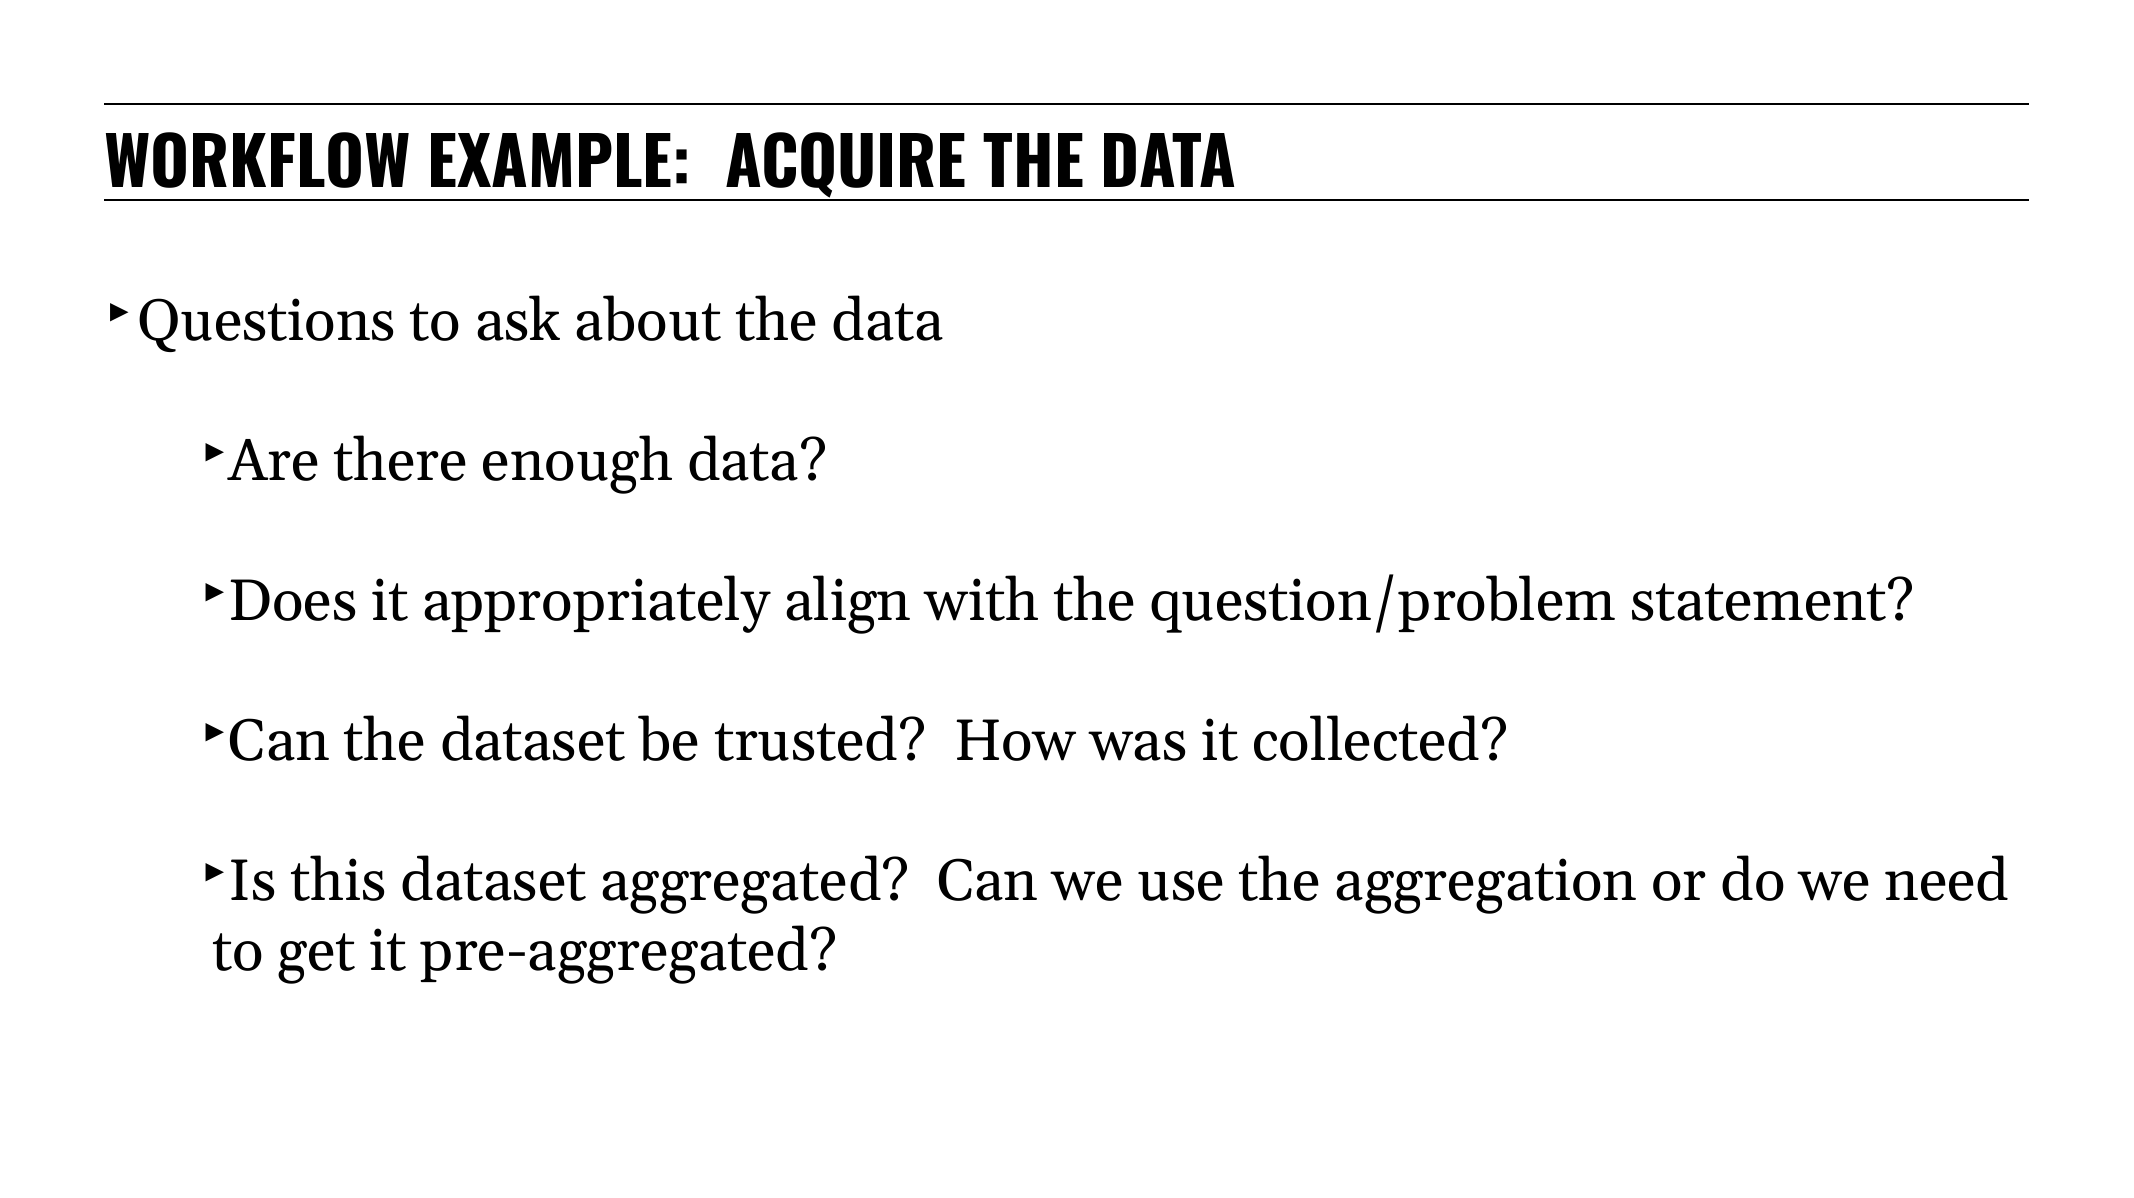

WORKFLOW EXAMPLE:  ACQUIRE THE DATA

Questions to ask about the data

Are there enough data?

Does it appropriately align with the question/problem statement?

Can the dataset be trusted?  How was it collected?

Is this dataset aggregated?  Can we use the aggregation or do we need to get it pre-aggregated?